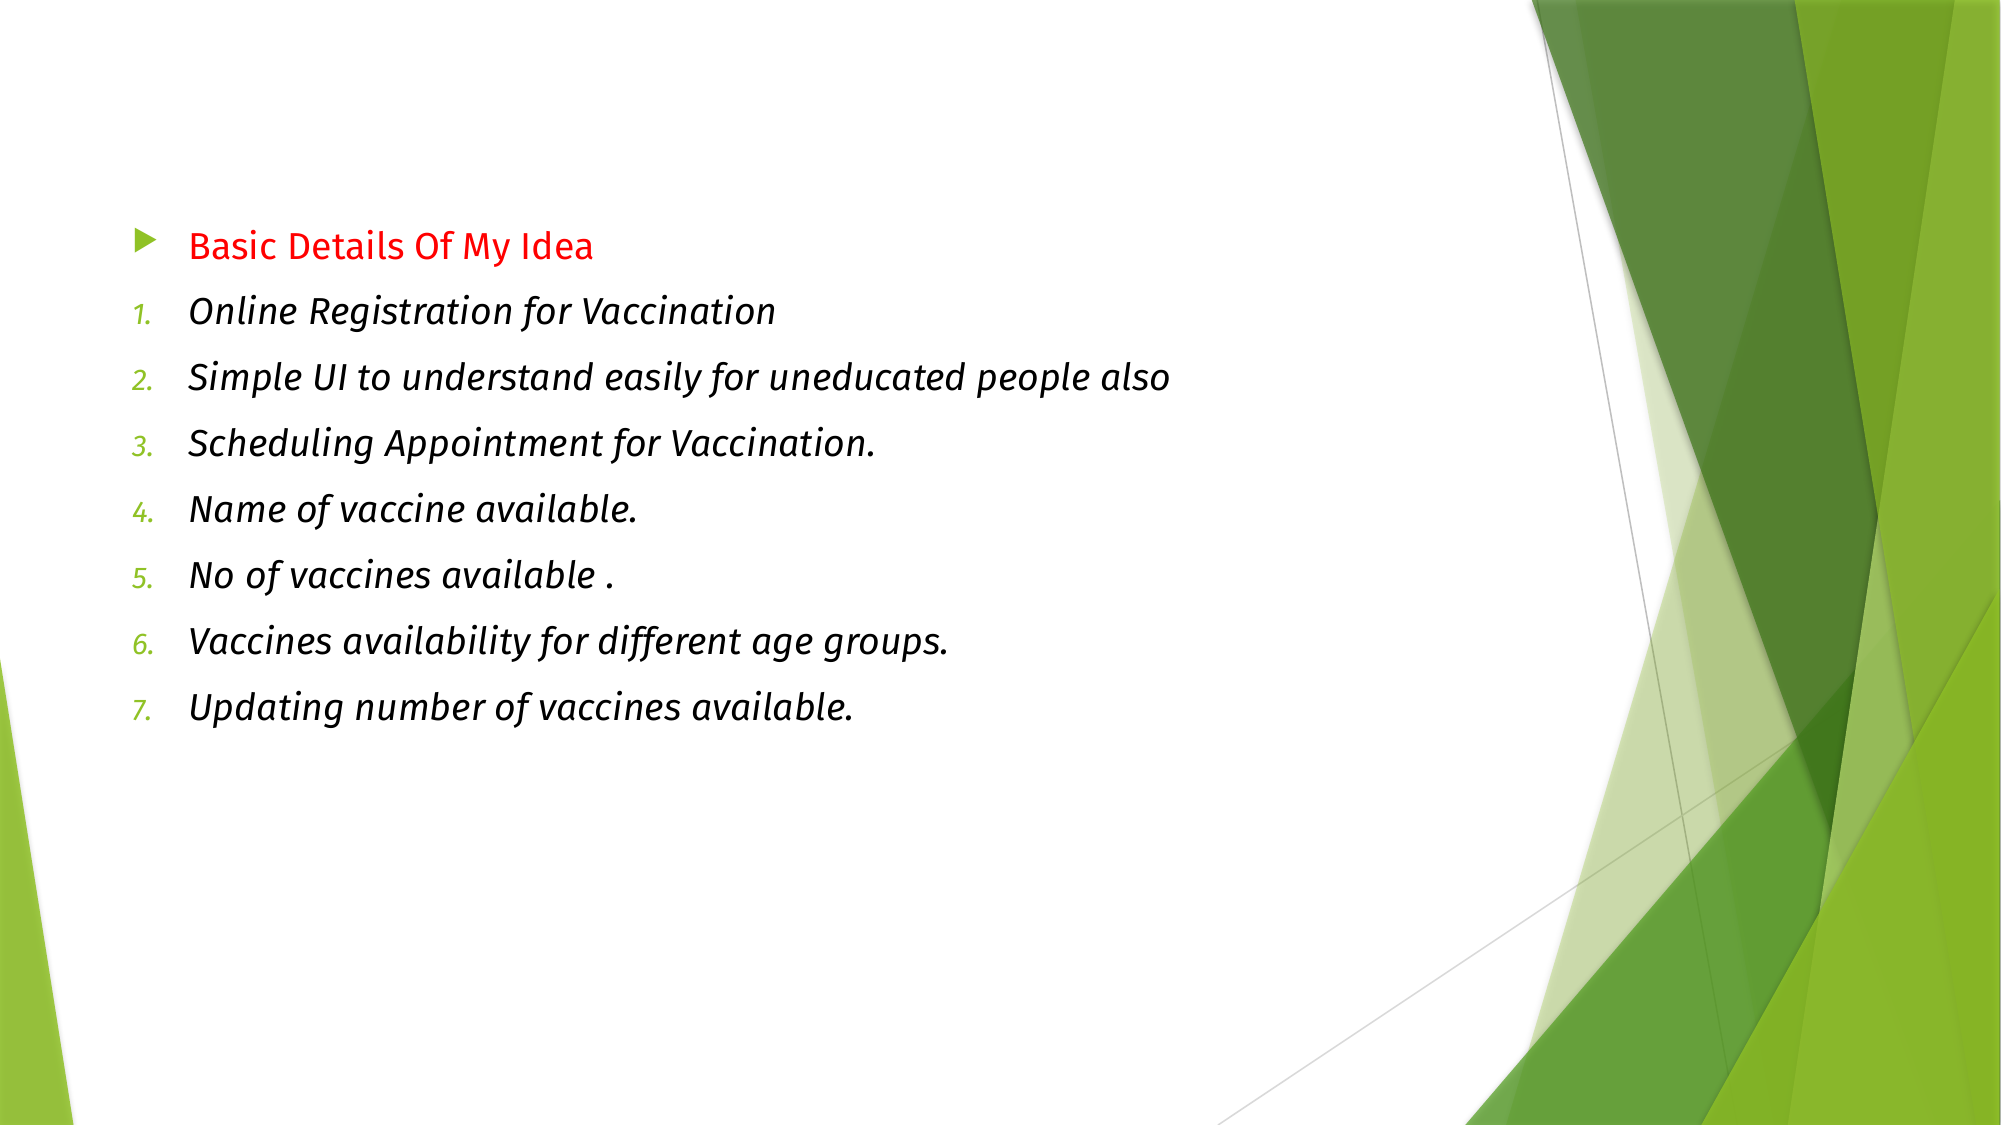

Basic Details Of My Idea
Online Registration for Vaccination
Simple UI to understand easily for uneducated people also
Scheduling Appointment for Vaccination.
Name of vaccine available.
No of vaccines available .
Vaccines availability for different age groups.
Updating number of vaccines available.